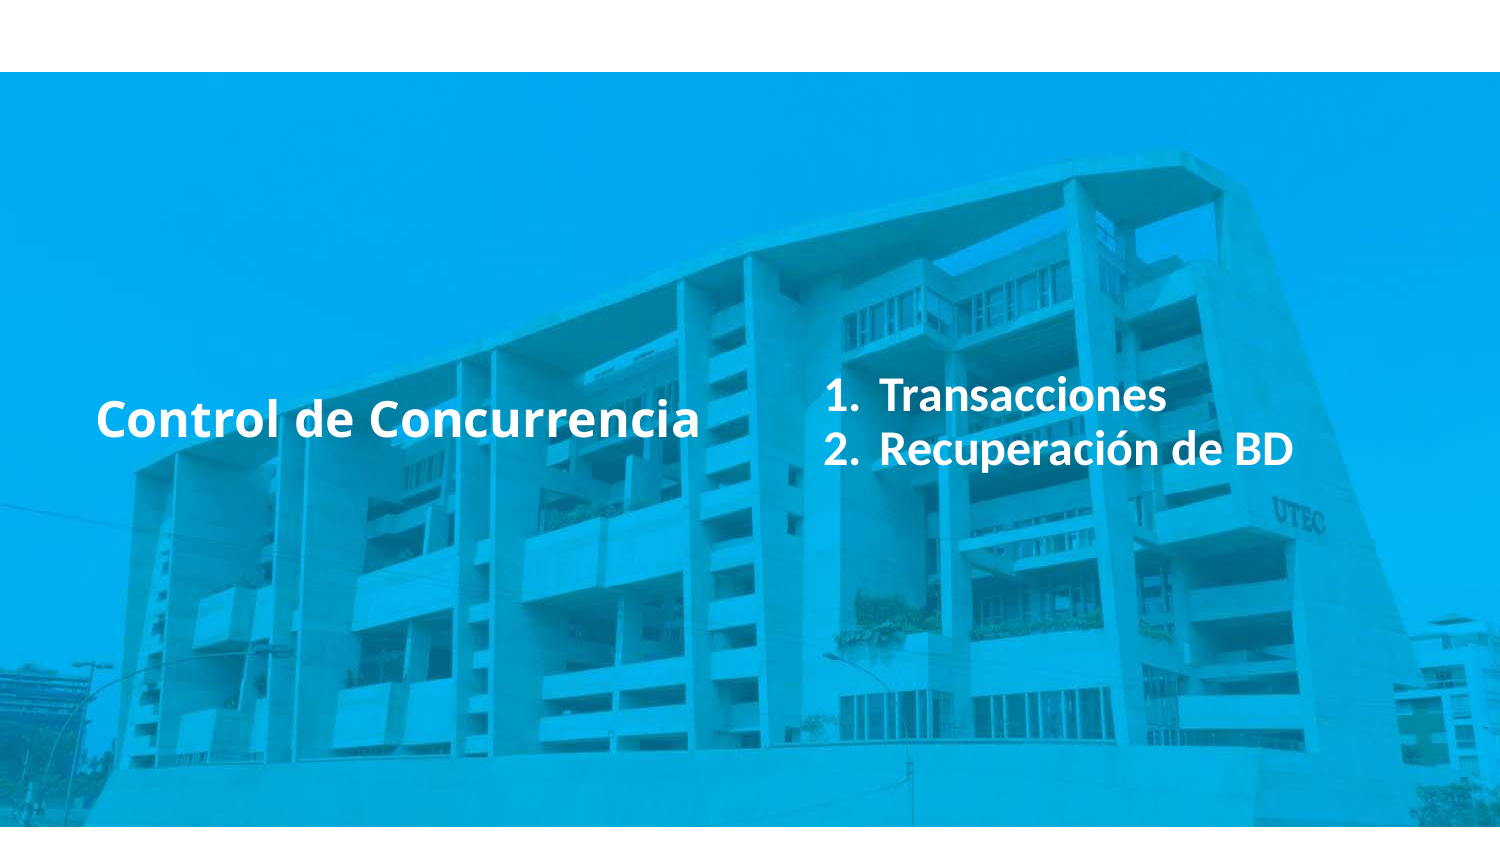

Transacciones
Recuperación de BD
# Control de Concurrencia